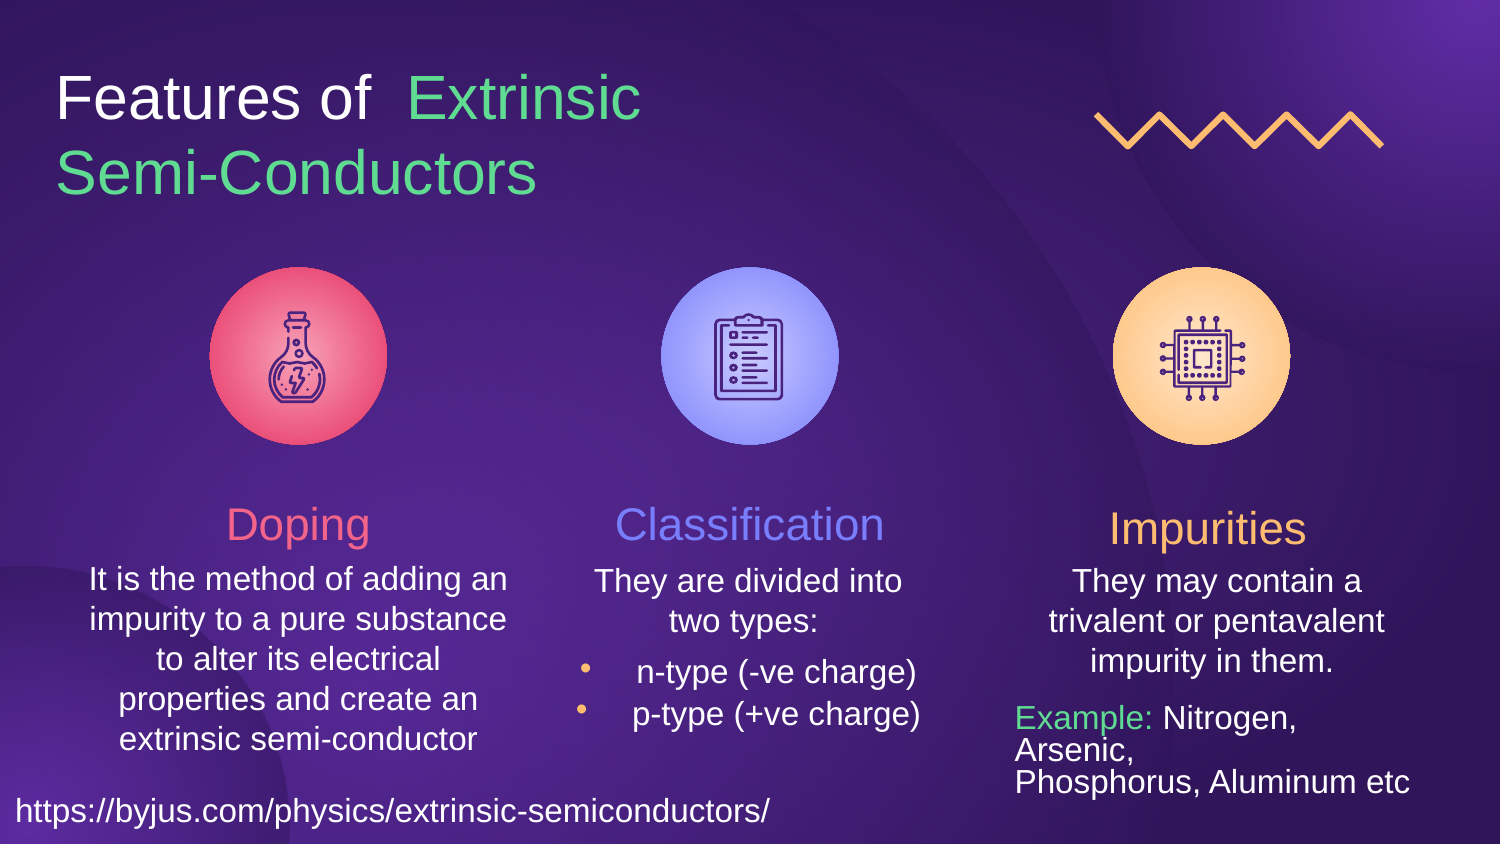

# Features of  Extrinsic Semi-Conductors

Impurities
Doping
Classification
It is the method of adding an impurity to a pure substance to alter its electrical properties and create an extrinsic semi-conductor
They may contain a trivalent or pentavalent impurity in them.
Example: Nitrogen, Arsenic,
Phosphorus, Aluminum etc
They are divided into two types:
n-type (-ve charge)
p-type (+ve charge)
https://byjus.com/physics/extrinsic-semiconductors/